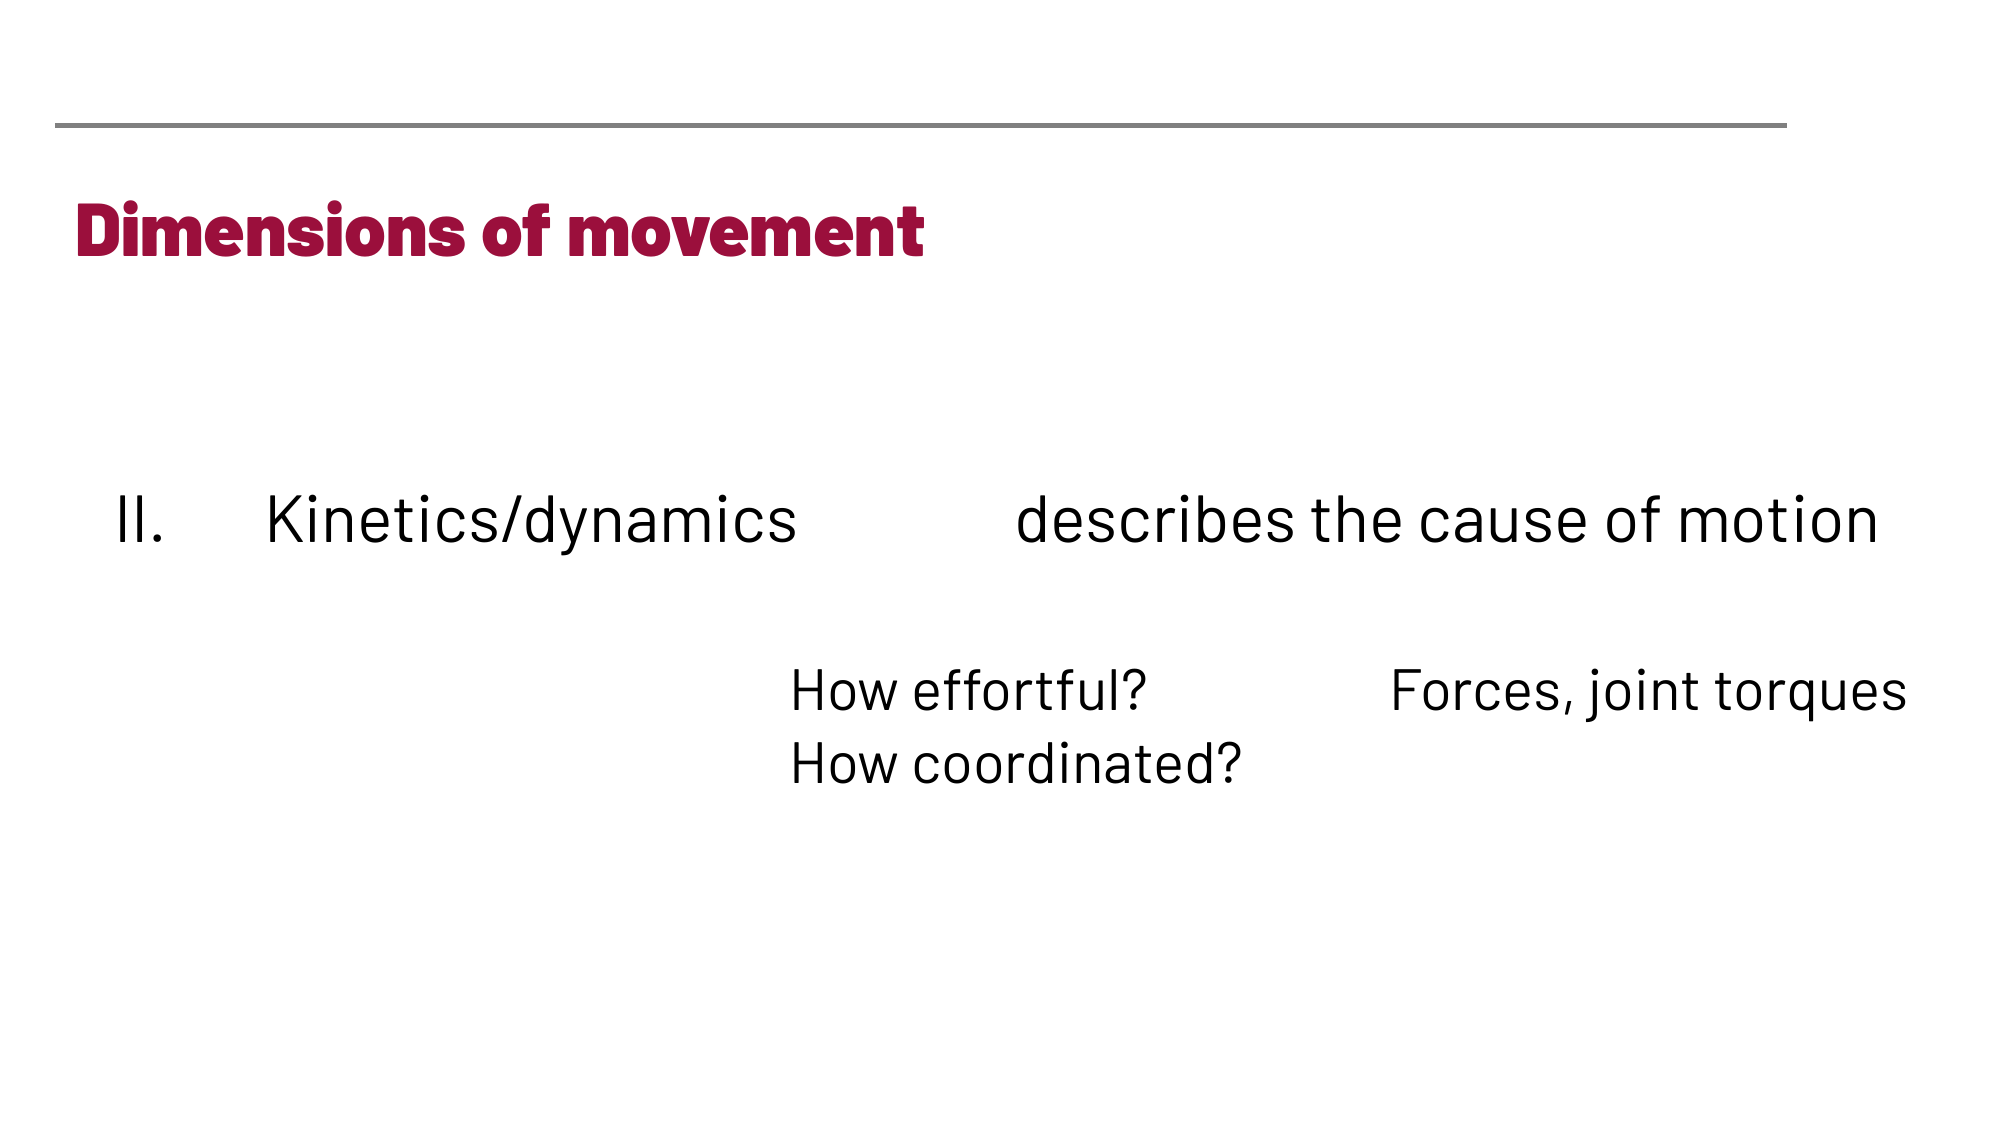

# Dimensions of movement
II. 	Kinetics/dynamics		describes the cause of motion

				How effortful?		Forces, joint torques
				How coordinated?